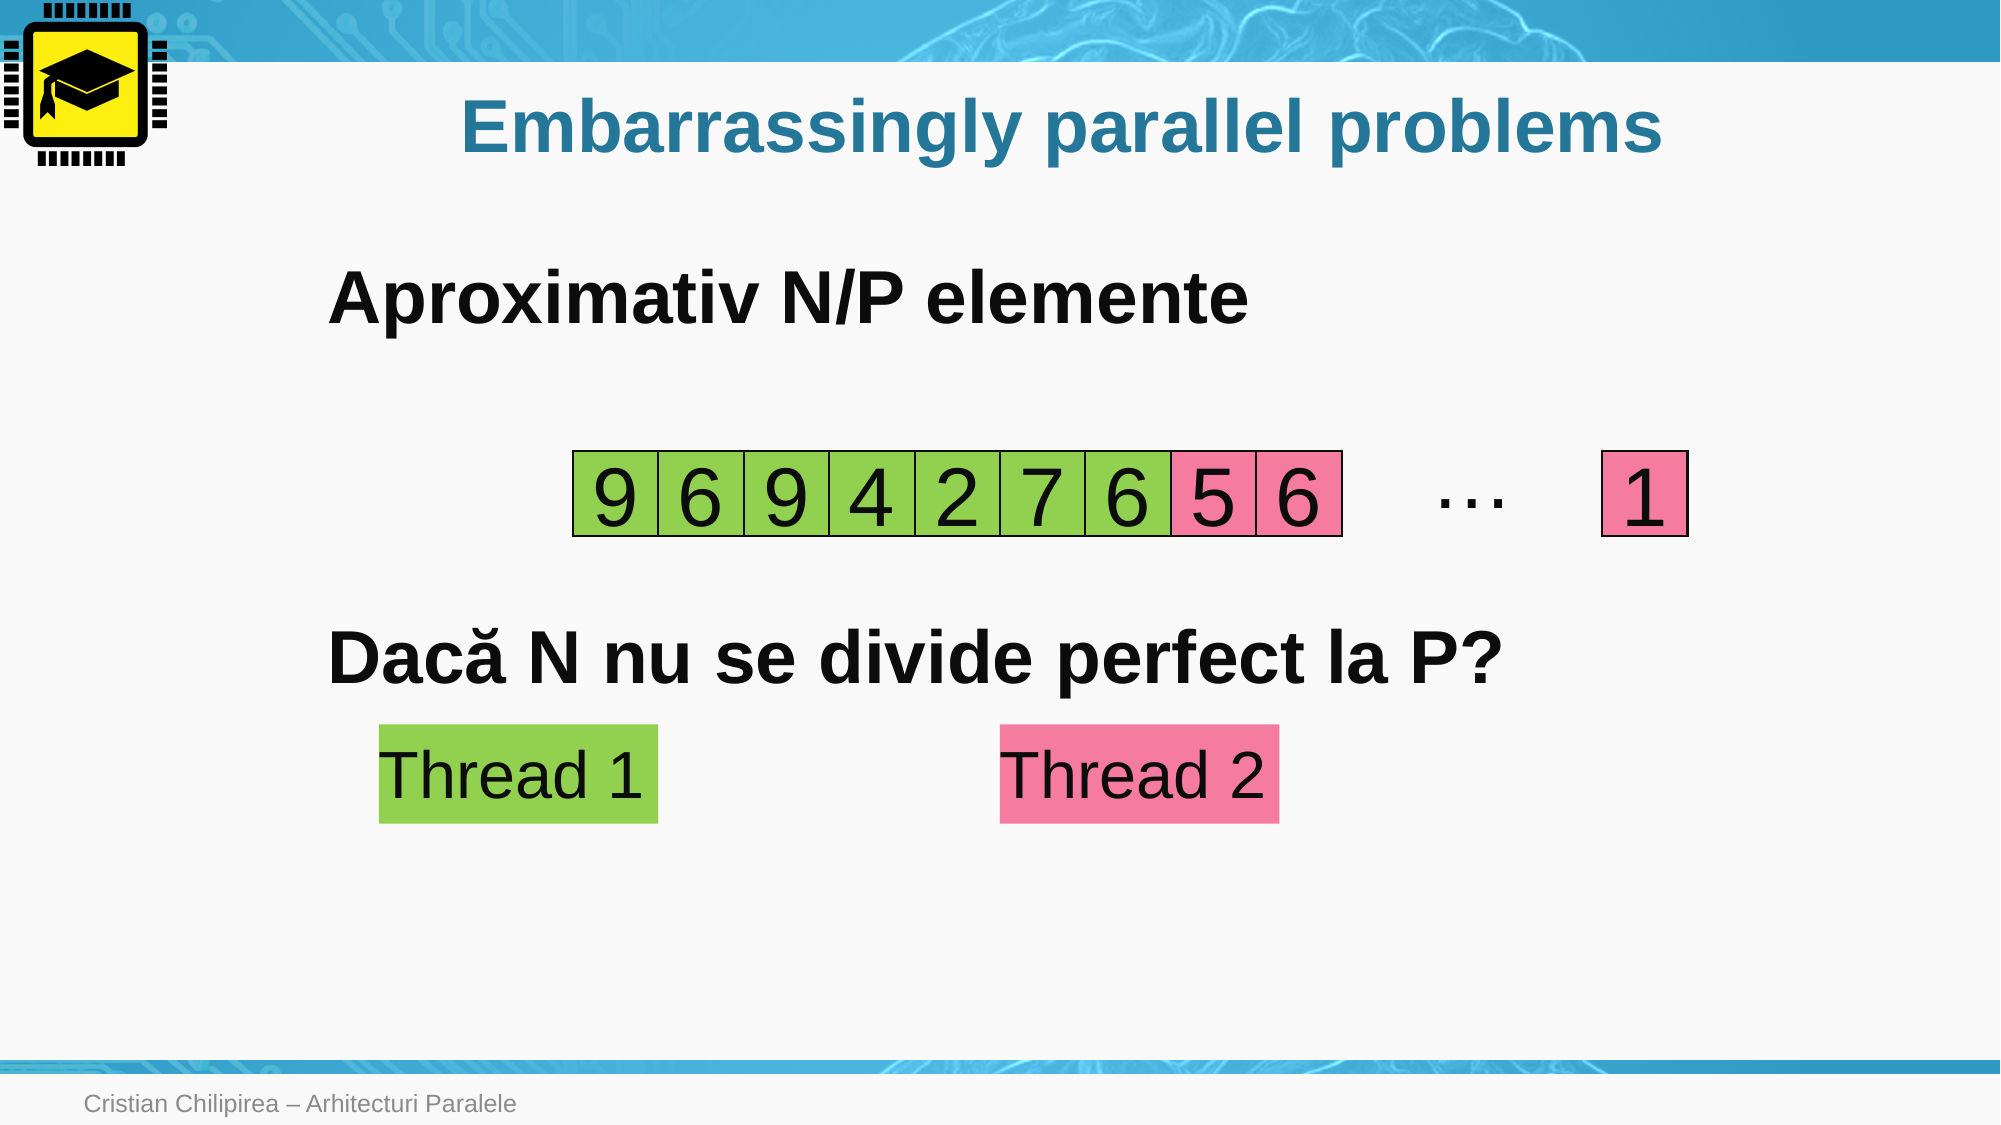

# Embarrassingly parallel problems
Aproximativ N/P elemente

Dacă N nu se divide perfect la P?
…
9
6
9
1
4
2
7
6
5
6
Thread 1
Thread 2
Cristian Chilipirea – Arhitecturi Paralele